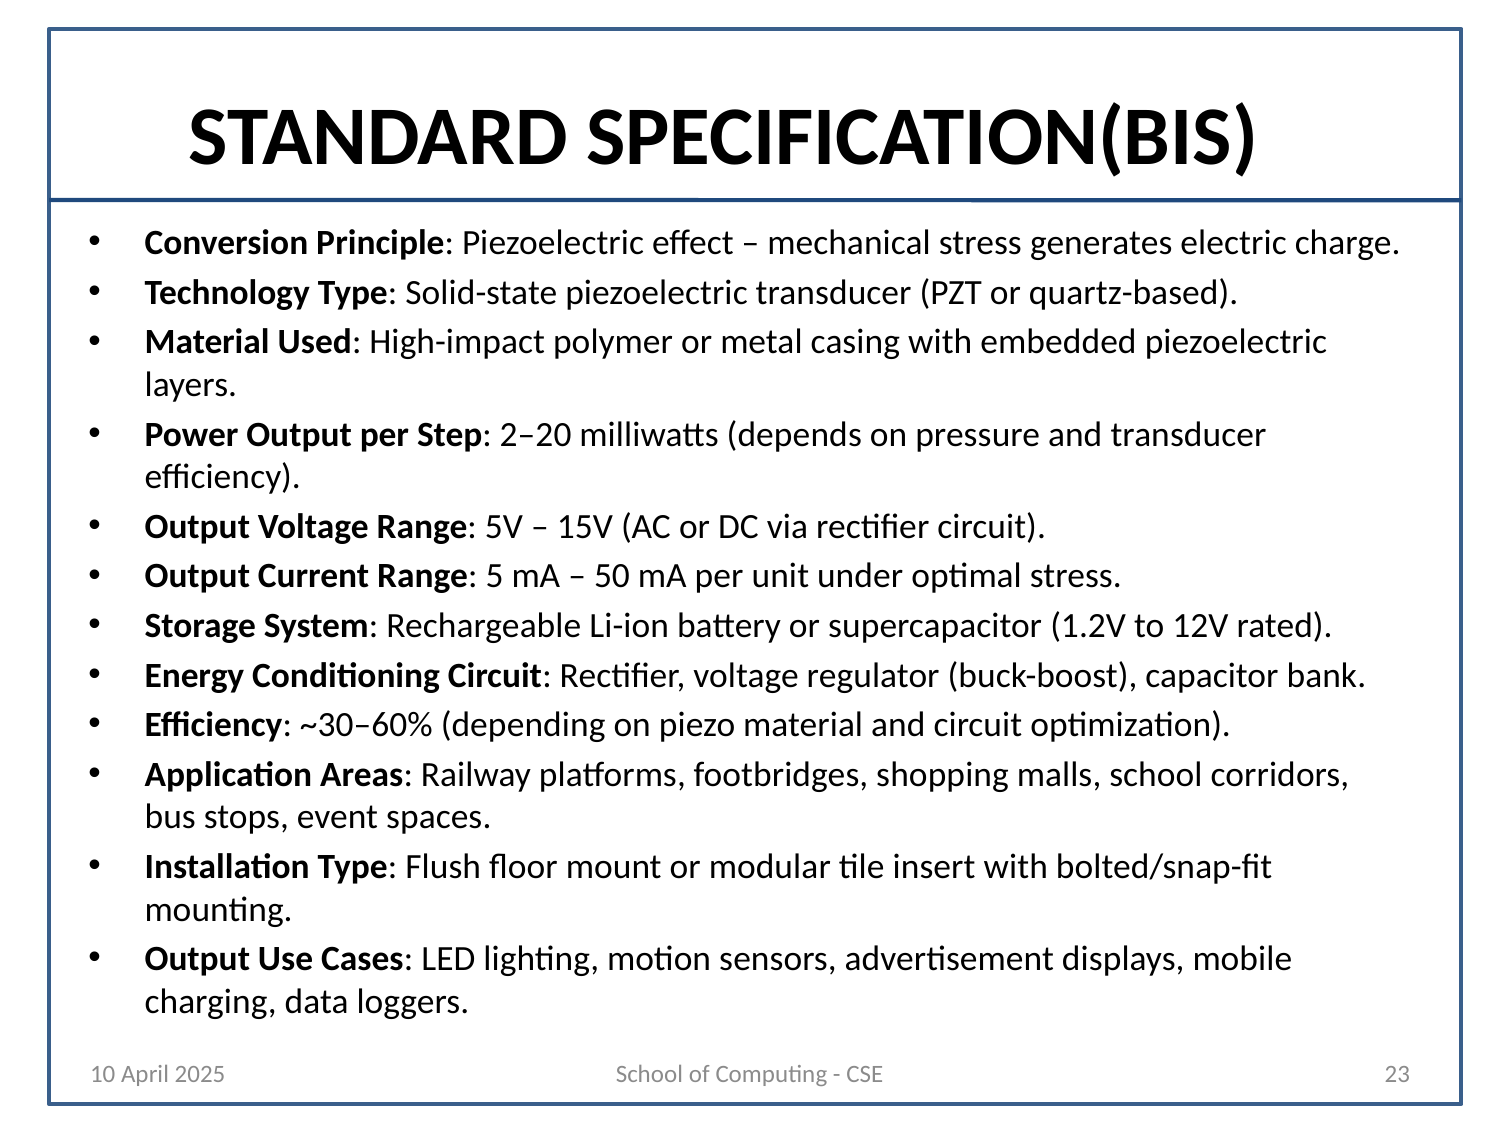

# STANDARD SPECIFICATION(BIS)
Conversion Principle: Piezoelectric effect – mechanical stress generates electric charge.
Technology Type: Solid-state piezoelectric transducer (PZT or quartz-based).
Material Used: High-impact polymer or metal casing with embedded piezoelectric layers.
Power Output per Step: 2–20 milliwatts (depends on pressure and transducer efficiency).
Output Voltage Range: 5V – 15V (AC or DC via rectifier circuit).
Output Current Range: 5 mA – 50 mA per unit under optimal stress.
Storage System: Rechargeable Li-ion battery or supercapacitor (1.2V to 12V rated).
Energy Conditioning Circuit: Rectifier, voltage regulator (buck-boost), capacitor bank.
Efficiency: ~30–60% (depending on piezo material and circuit optimization).
Application Areas: Railway platforms, footbridges, shopping malls, school corridors, bus stops, event spaces.
Installation Type: Flush floor mount or modular tile insert with bolted/snap-fit mounting.
Output Use Cases: LED lighting, motion sensors, advertisement displays, mobile charging, data loggers.

10 April 2025
School of Computing - CSE
23